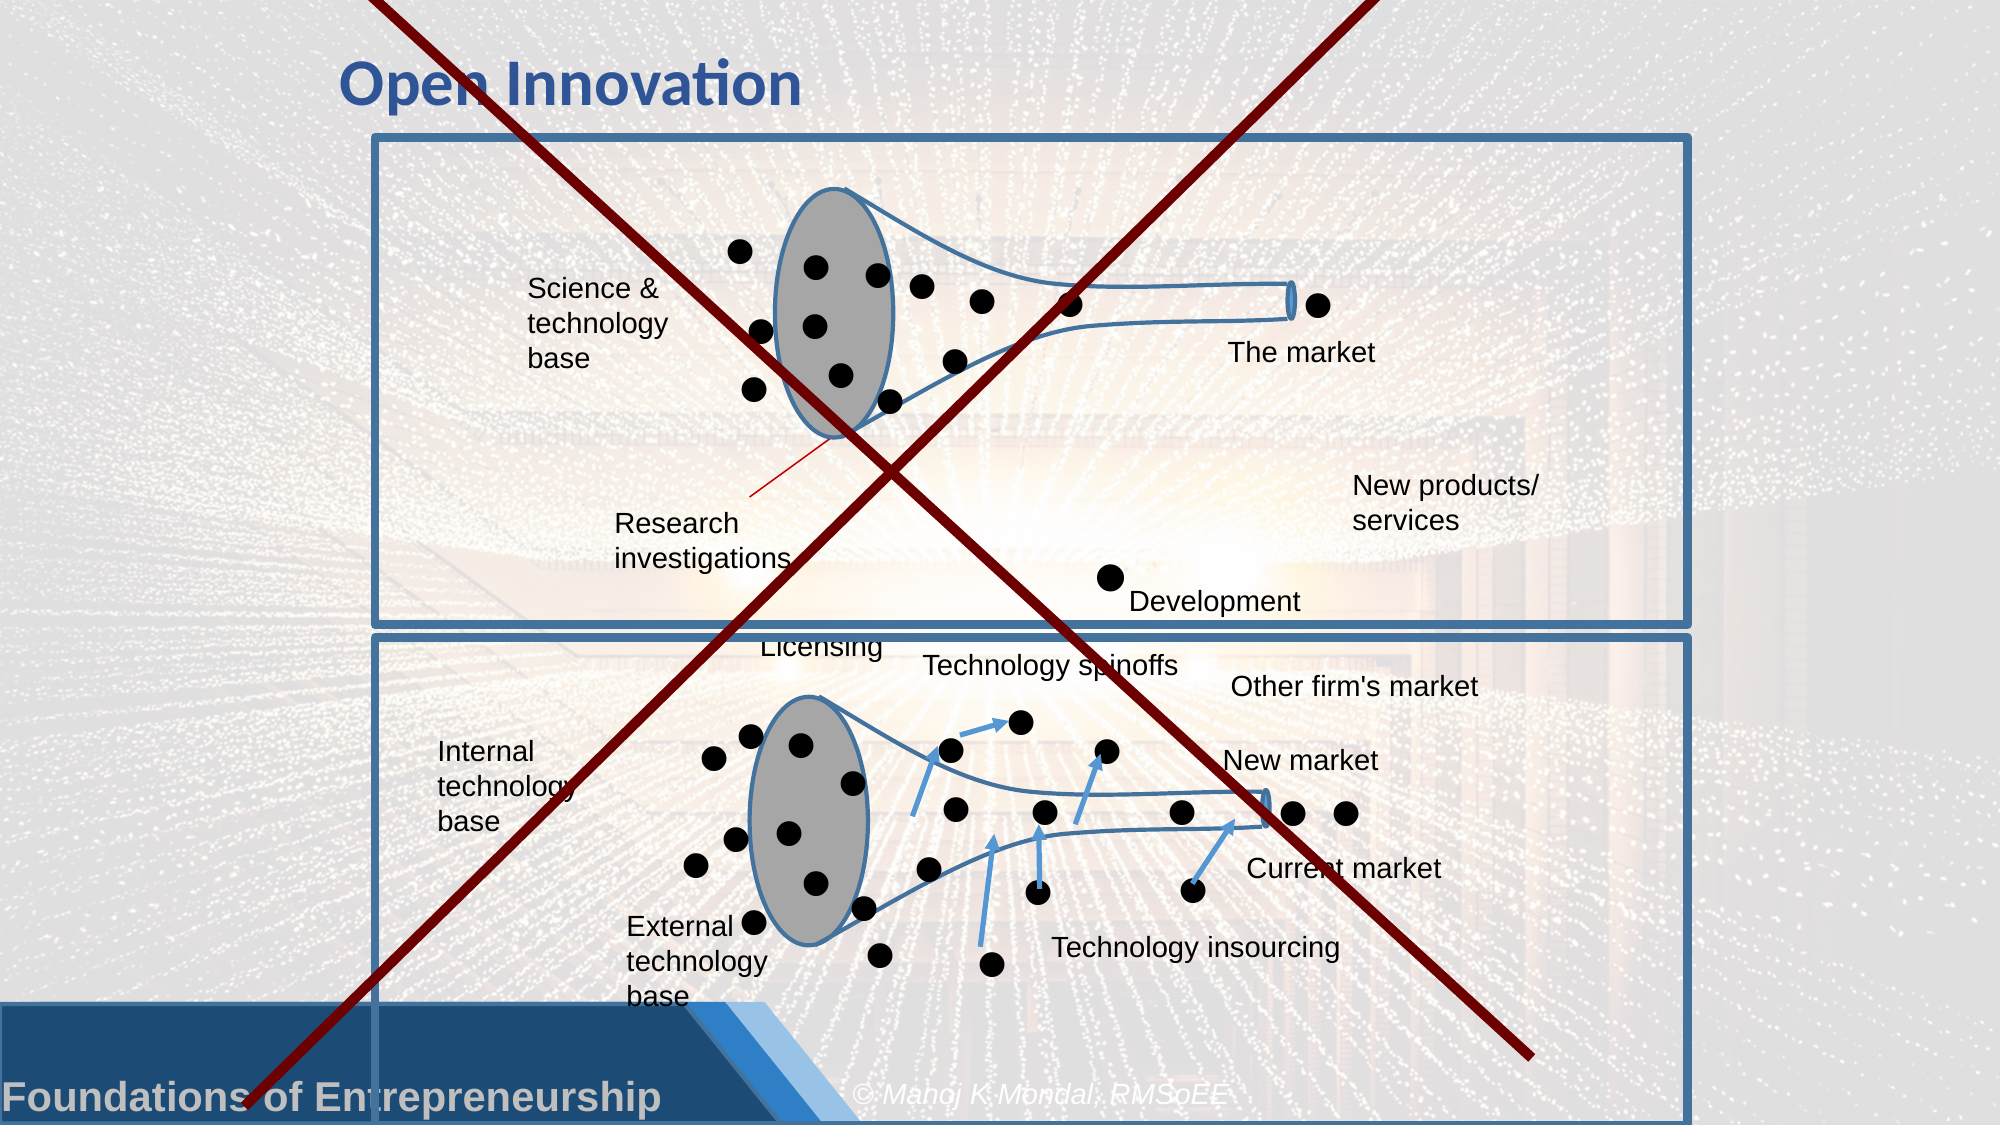

# Open Innovation

•

•
•
•
•
•
•
•
Science &
technology
base
•
•
•
•
The market
•
New products/
services
Research
investigations
•Development
Licensing

Technology spinoffs
•
Other firm's market
•
•
•
•
•

•
Internal
technology
base
New market
•
•
•
•
•
•
•
•
•
•
•
•
•
Current market
•
•
•
External
technology
base
Technology insourcing